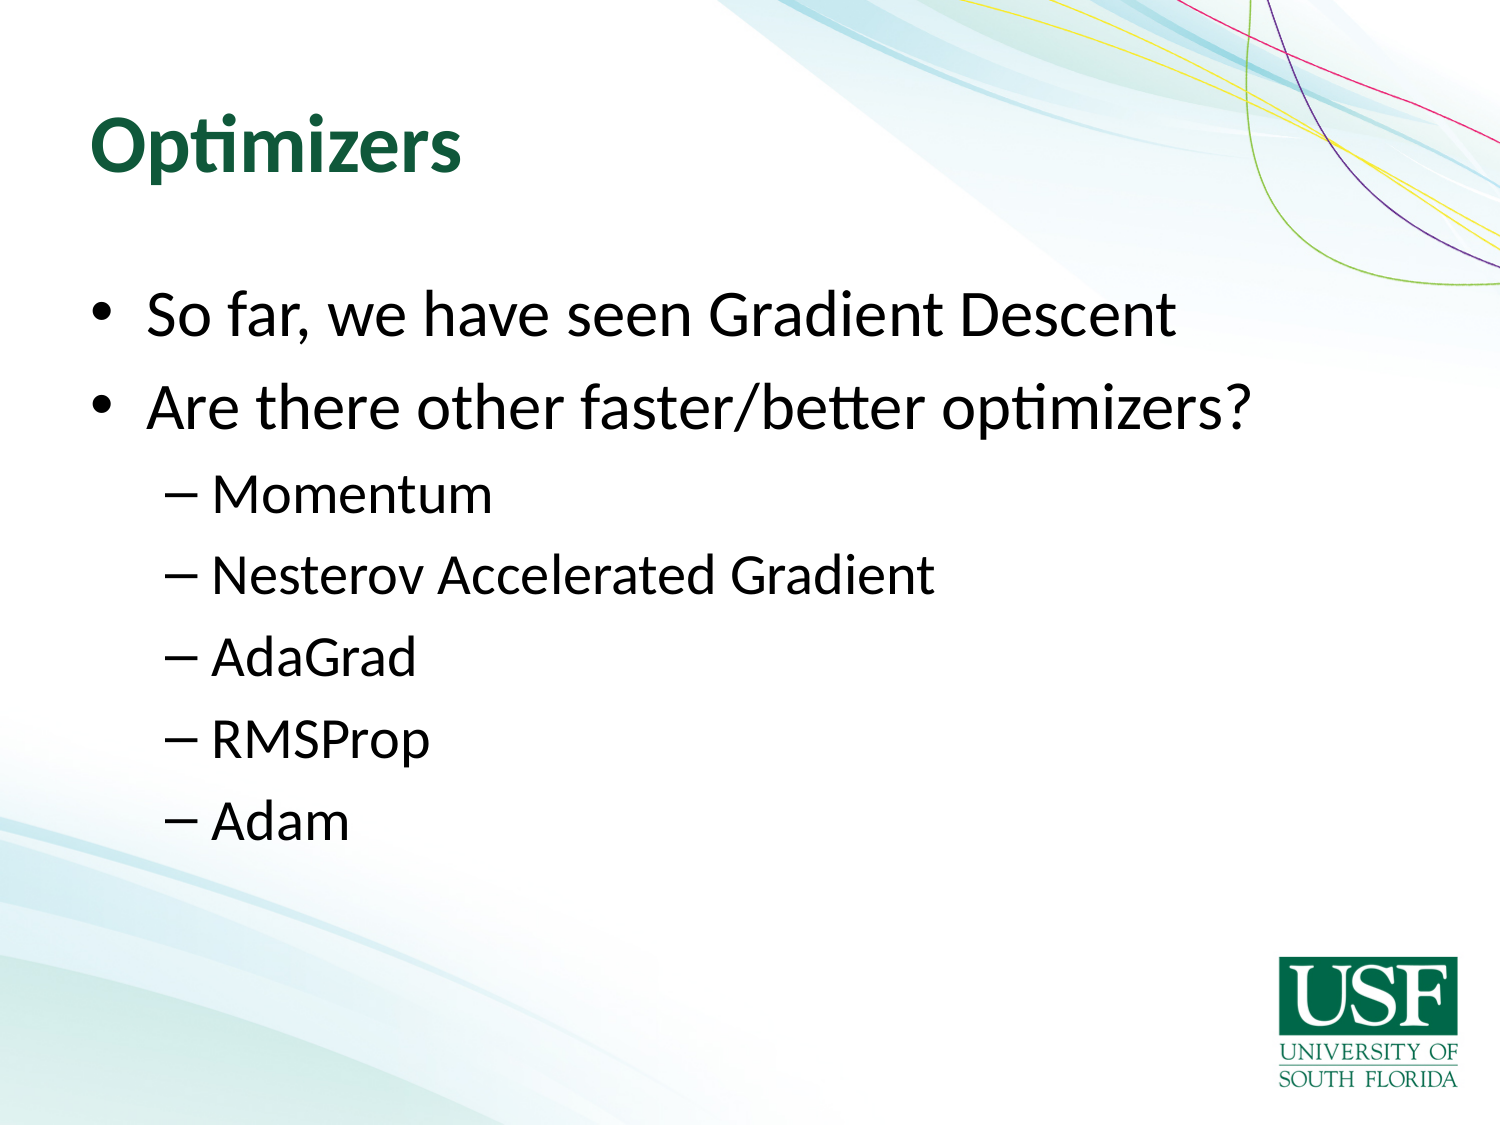

# Optimizers
So far, we have seen Gradient Descent
Are there other faster/better optimizers?
Momentum
Nesterov Accelerated Gradient
AdaGrad
RMSProp
Adam